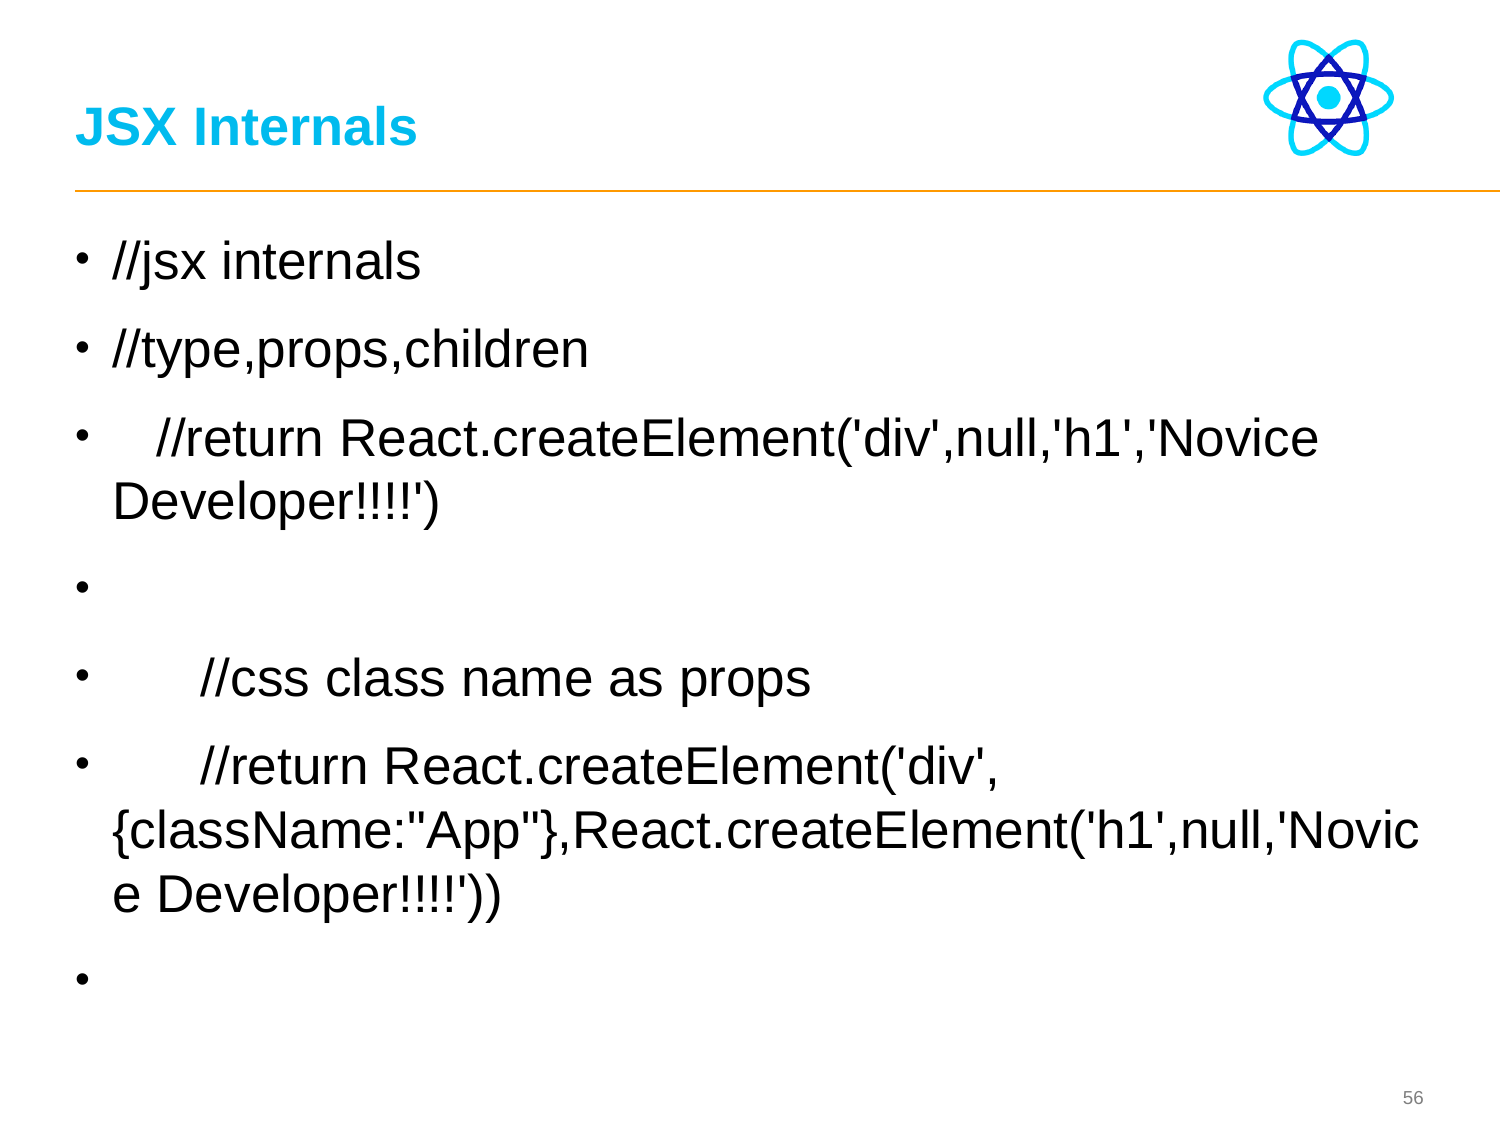

# JSX Internals
//jsx internals
//type,props,children
   //return React.createElement('div',null,'h1','Novice Developer!!!!')

      //css class name as props
      //return React.createElement('div',{className:"App"},React.createElement('h1',null,'Novice Developer!!!!'))